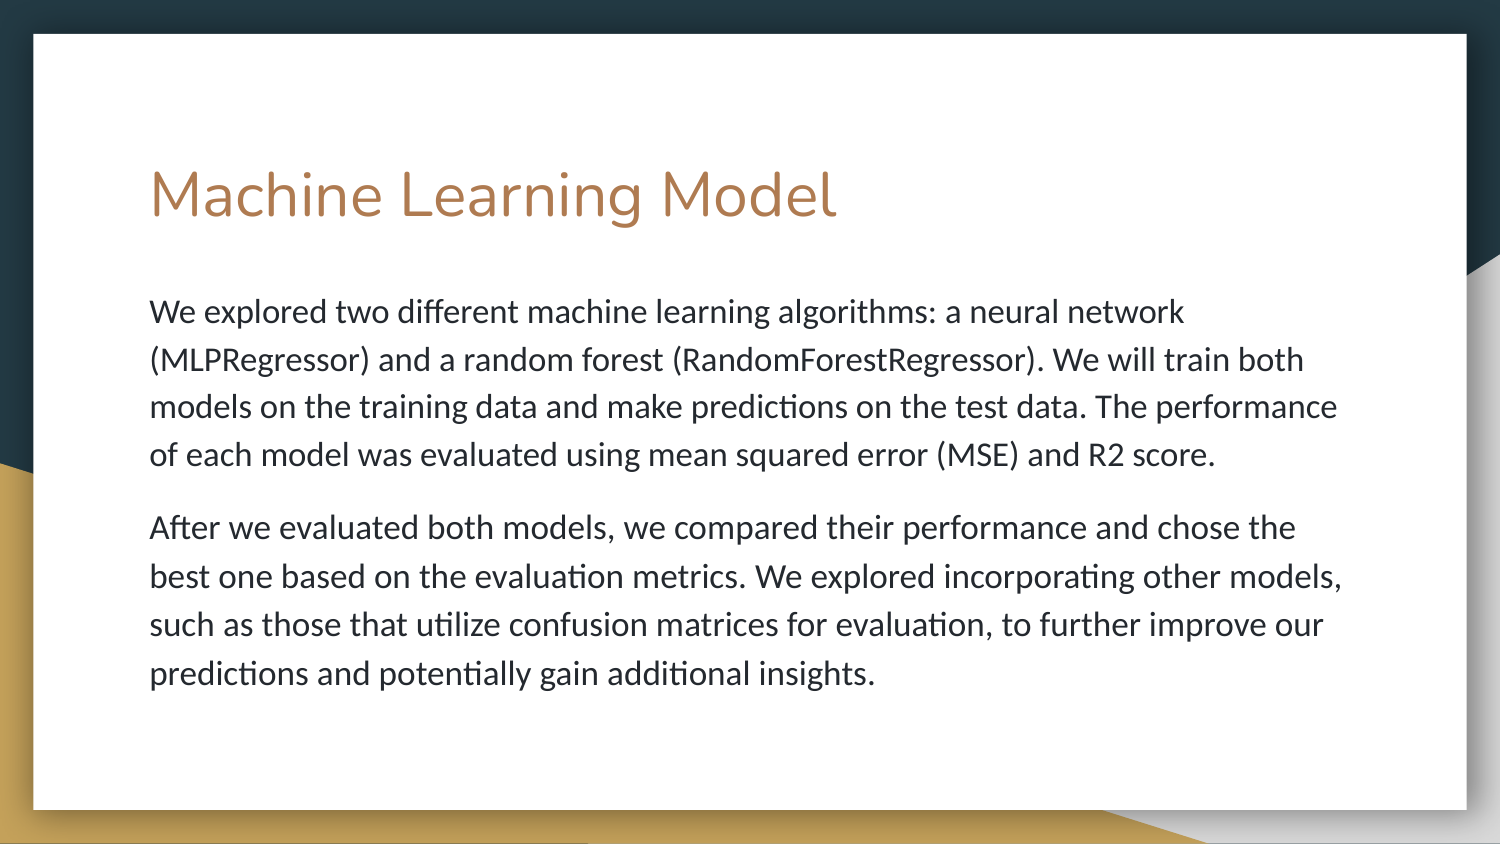

# Machine Learning Model
We explored two different machine learning algorithms: a neural network (MLPRegressor) and a random forest (RandomForestRegressor). We will train both models on the training data and make predictions on the test data. The performance of each model was evaluated using mean squared error (MSE) and R2 score.
After we evaluated both models, we compared their performance and chose the best one based on the evaluation metrics. We explored incorporating other models, such as those that utilize confusion matrices for evaluation, to further improve our predictions and potentially gain additional insights.